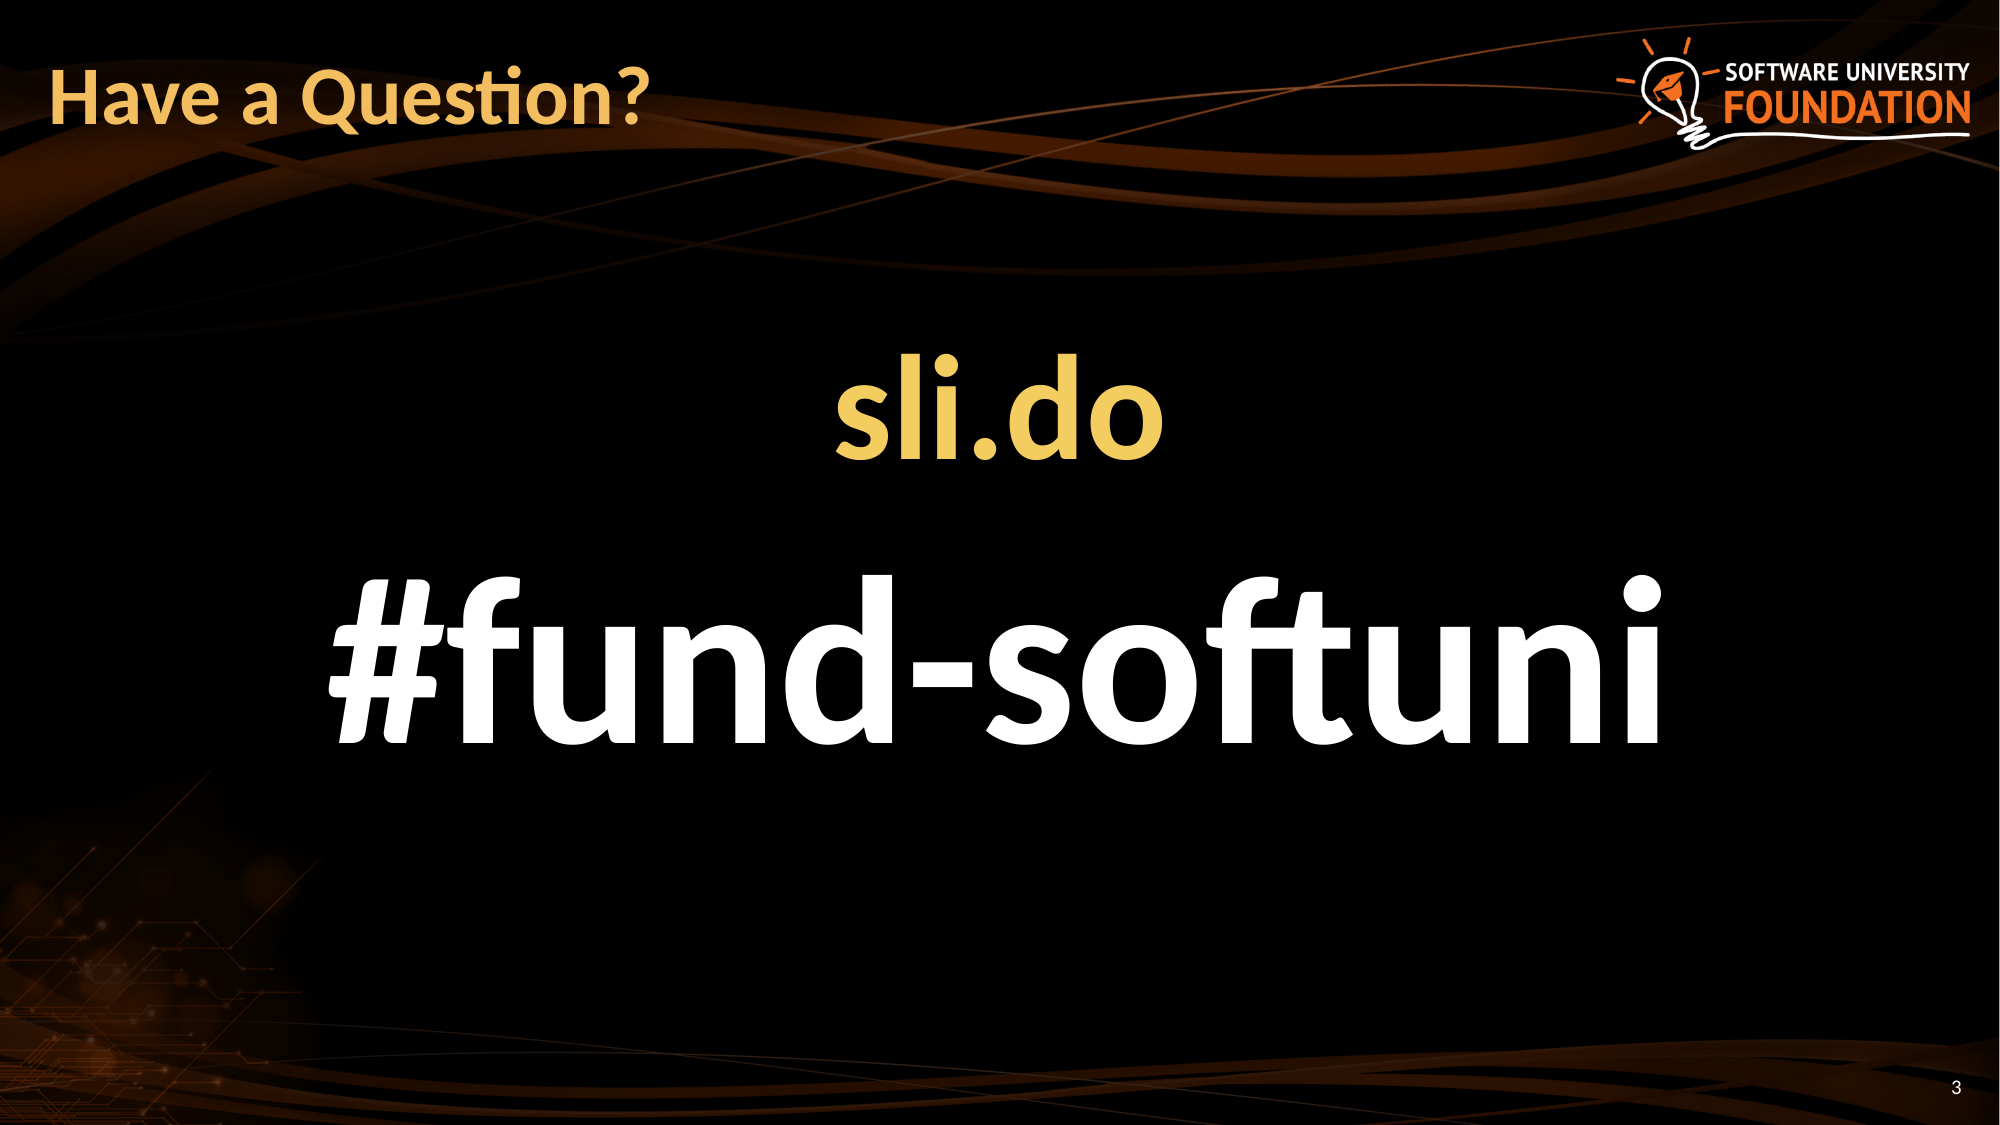

# Have a Question?
sli.do
#fund-softuni

3